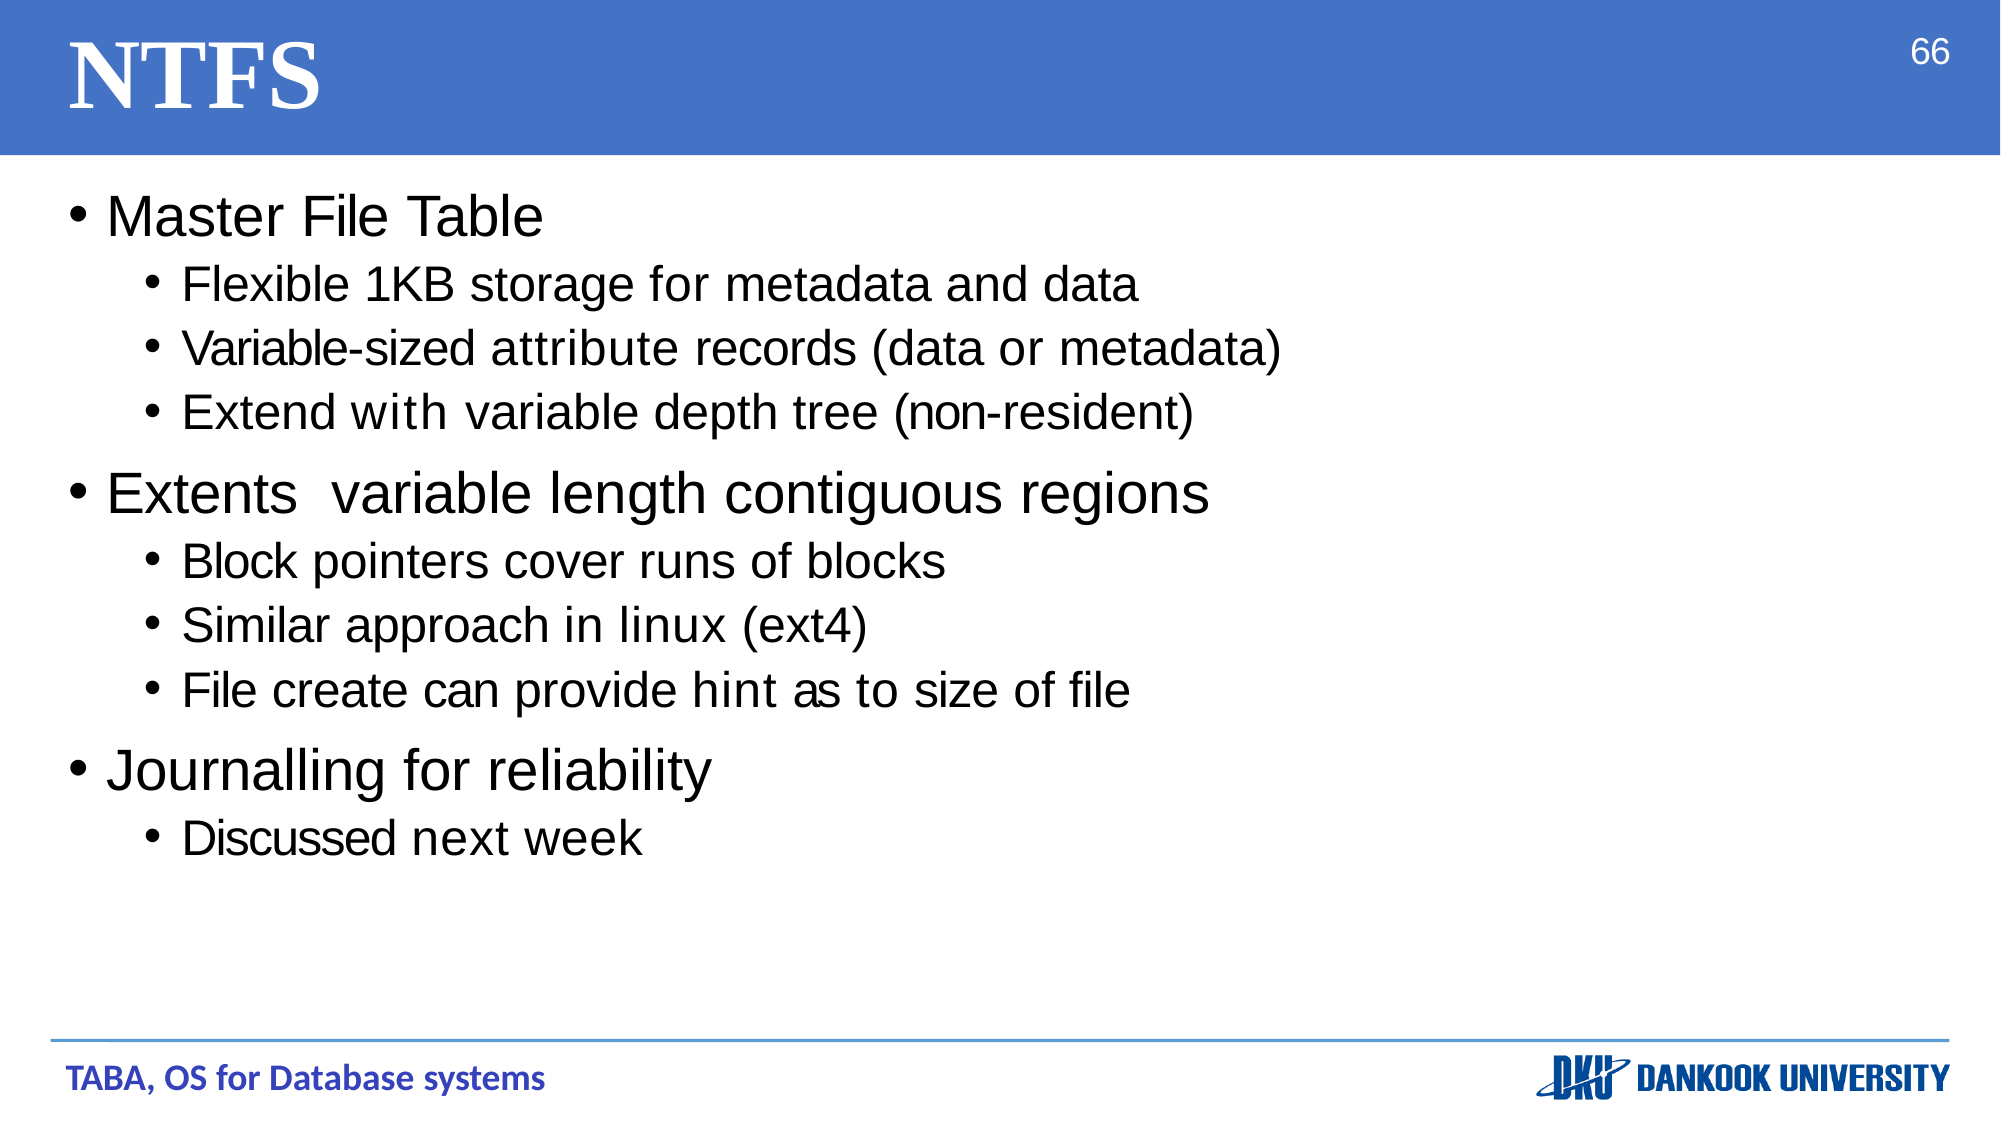

# NTFS
66
Master File Table
Flexible 1KB storage for metadata and data
Variable-sized attribute records (data or metadata)
Extend with variable depth tree (non-resident)
Extents ­ variable length contiguous regions
Block pointers cover runs of blocks
Similar approach in linux (ext4)
File create can provide hint as to size of file
Journalling for reliability
Discussed next week
TABA, OS for Database systems